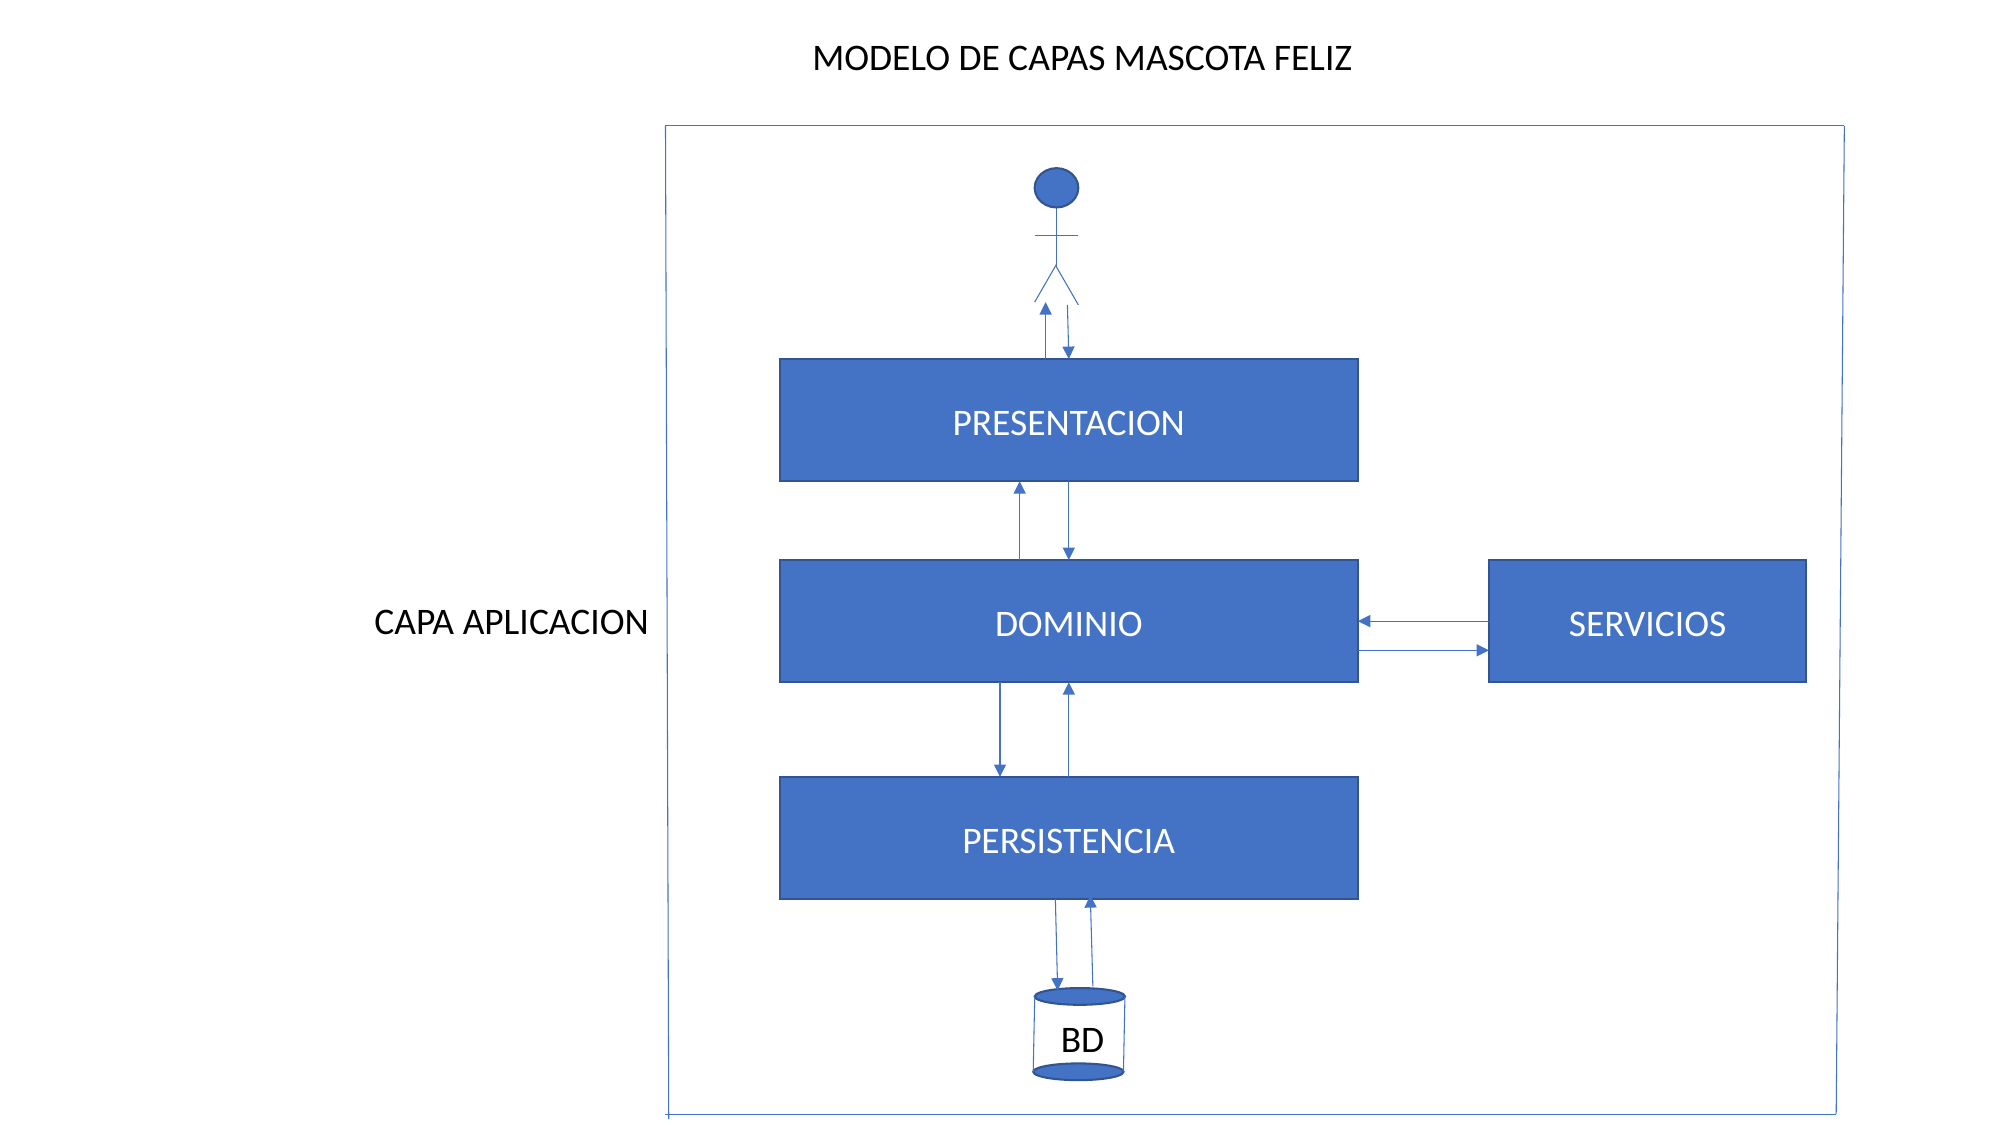

MODELO DE CAPAS MASCOTA FELIZ

PRESENTACION
DOMINIO
SERVICIOS
CAPA APLICACION
PERSISTENCIA

BD